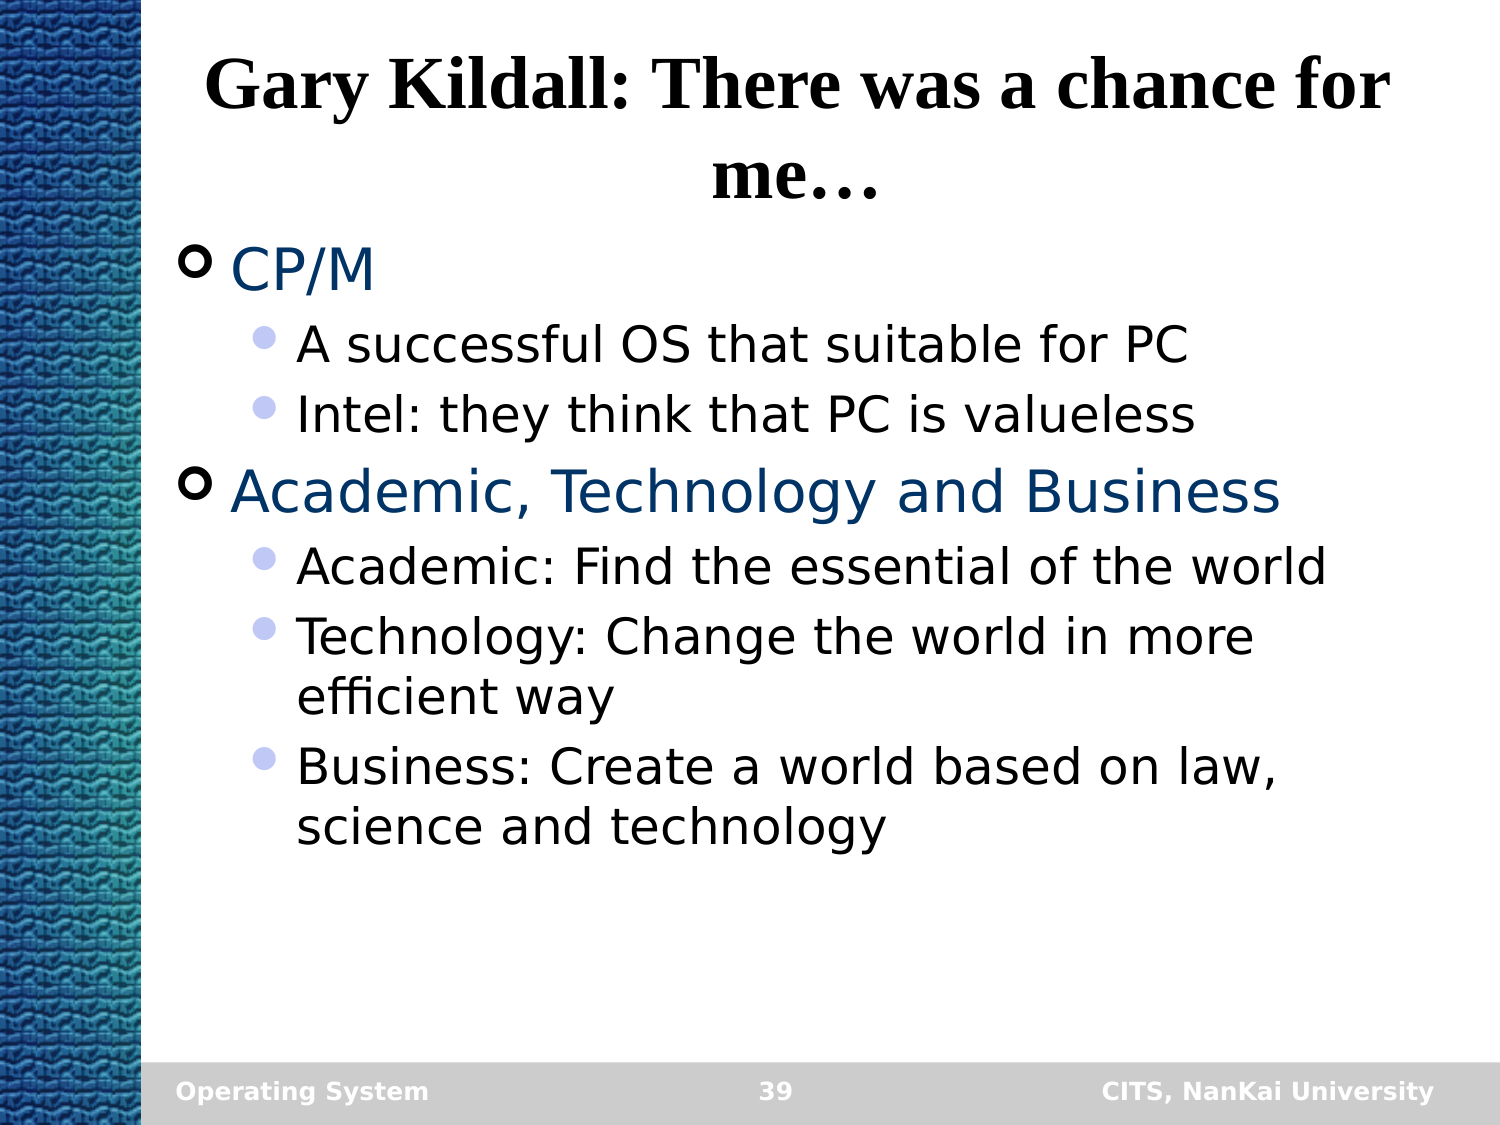

# Gary Kildall: There was a chance for me…
CP/M
A successful OS that suitable for PC
Intel: they think that PC is valueless
Academic, Technology and Business
Academic: Find the essential of the world
Technology: Change the world in more efficient way
Business: Create a world based on law, science and technology
Operating System
39
CITS, NanKai University